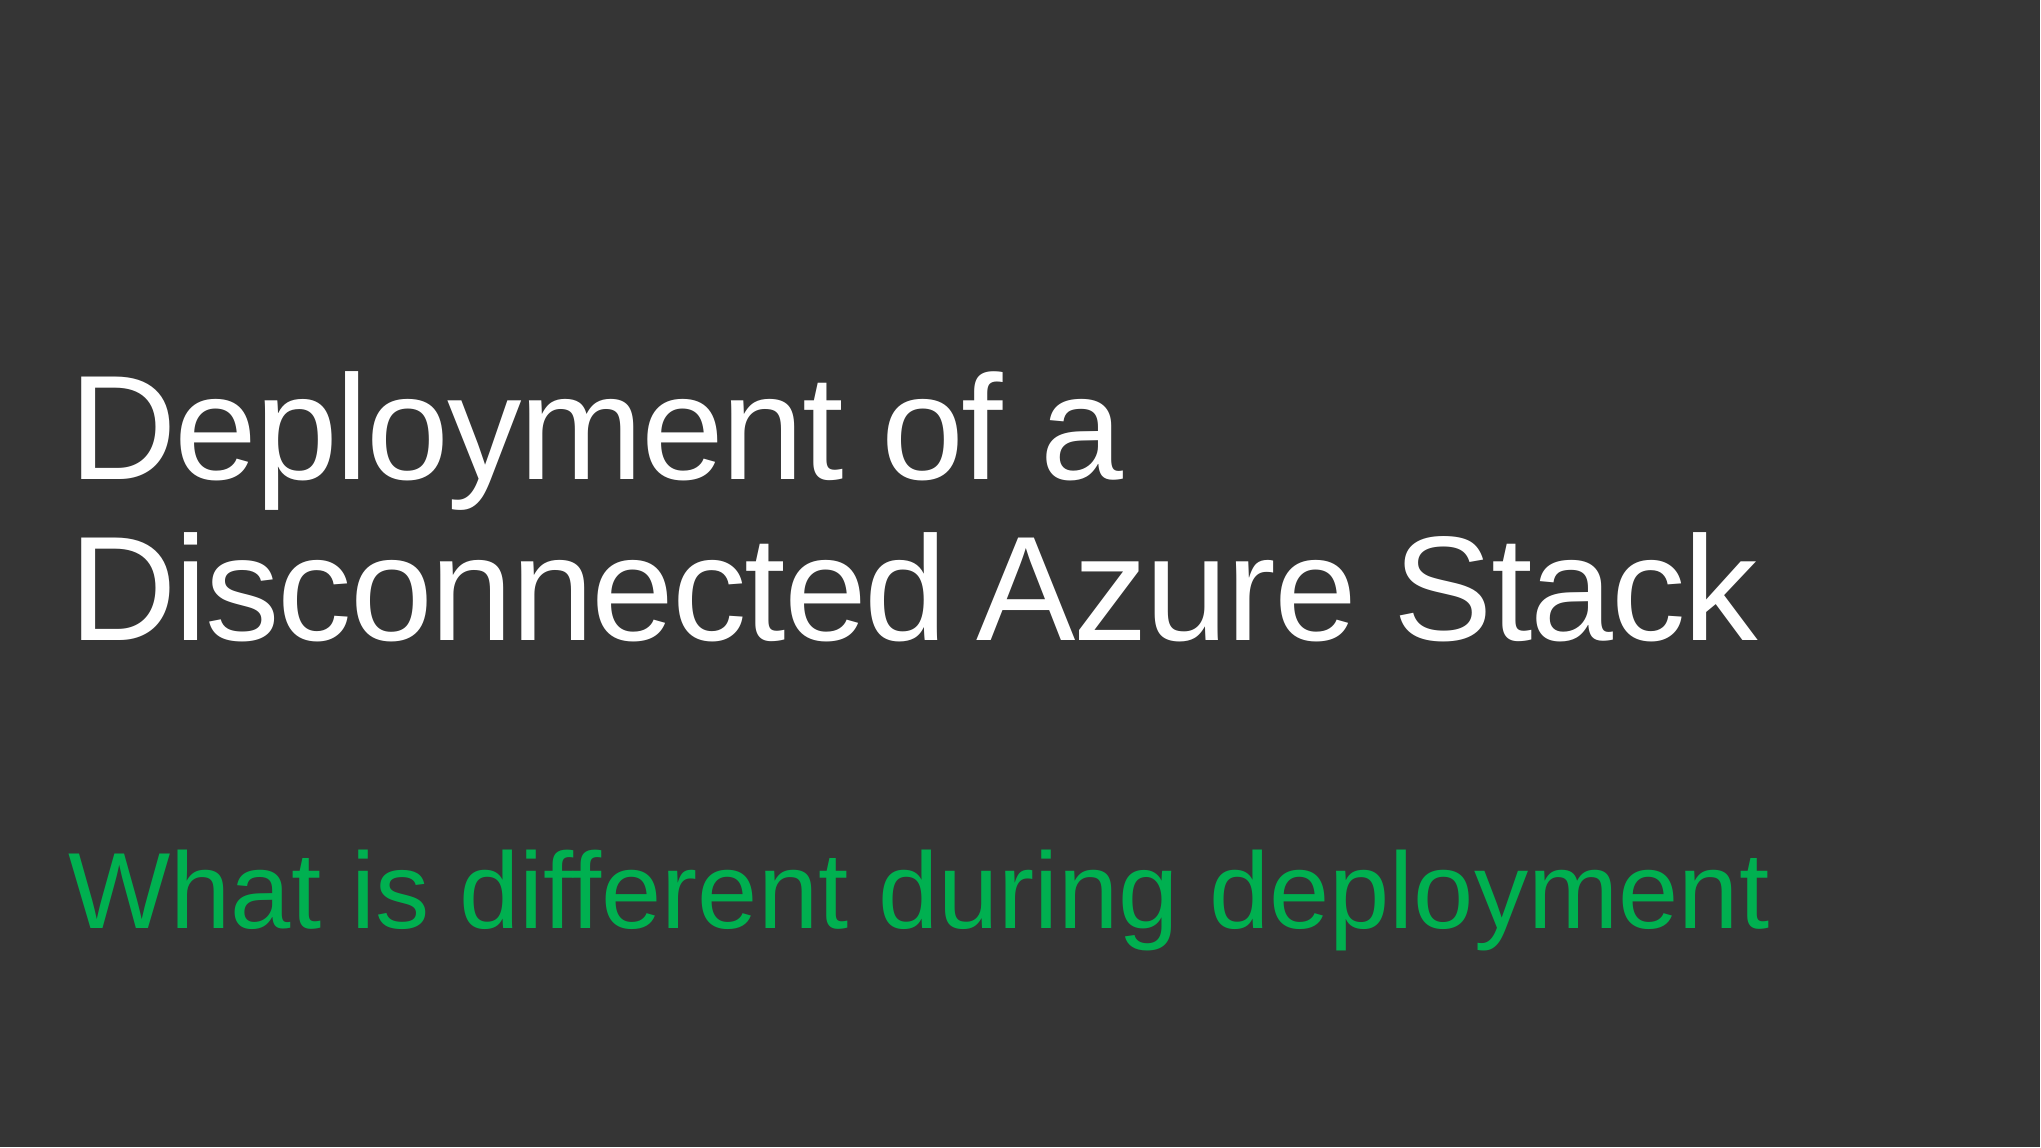

Deployment of a Disconnected Azure Stack
What is different during deployment